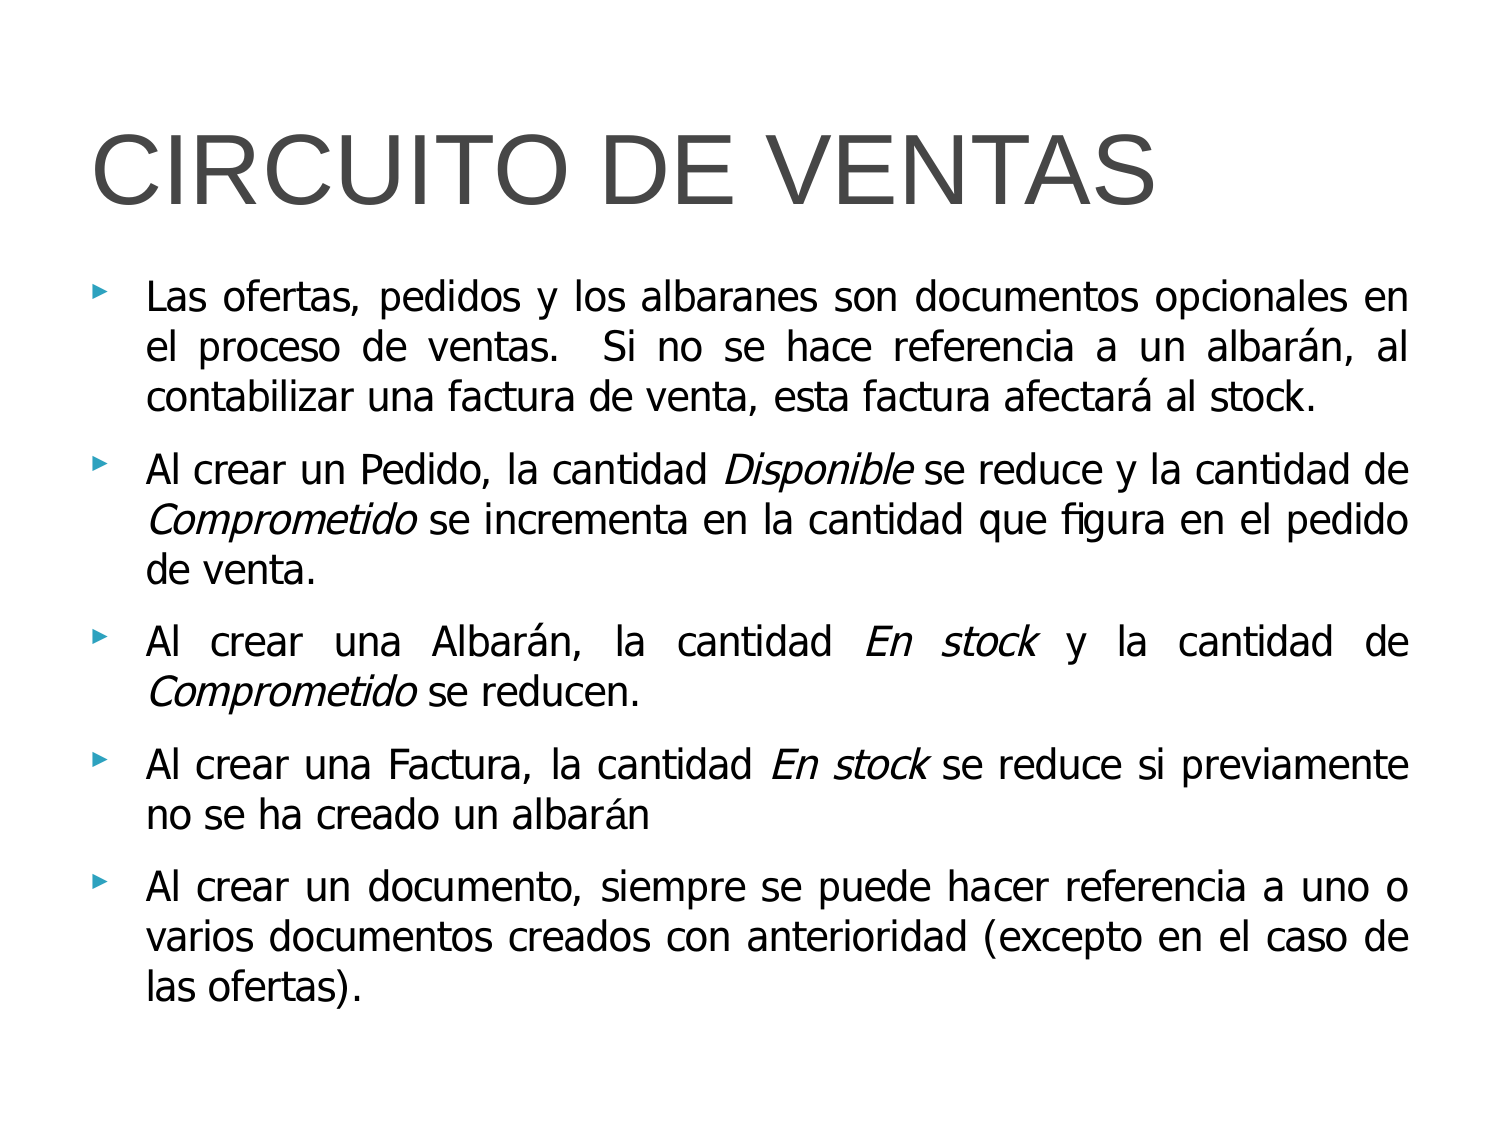

# CIRCUITO DE VENTAS
Las ofertas, pedidos y los albaranes son documentos opcionales en el proceso de ventas.  Si no se hace referencia a un albarán, al contabilizar una factura de venta, esta factura afectará al stock.

Al crear un Pedido, la cantidad Disponible se reduce y la cantidad de Comprometido se incrementa en la cantidad que figura en el pedido de venta.

Al crear una Albarán, la cantidad En stock y la cantidad de Comprometido se reducen.

Al crear una Factura, la cantidad En stock se reduce si previamente no se ha creado un albarán

Al crear un documento, siempre se puede hacer referencia a uno o varios documentos creados con anterioridad (excepto en el caso de las ofertas).